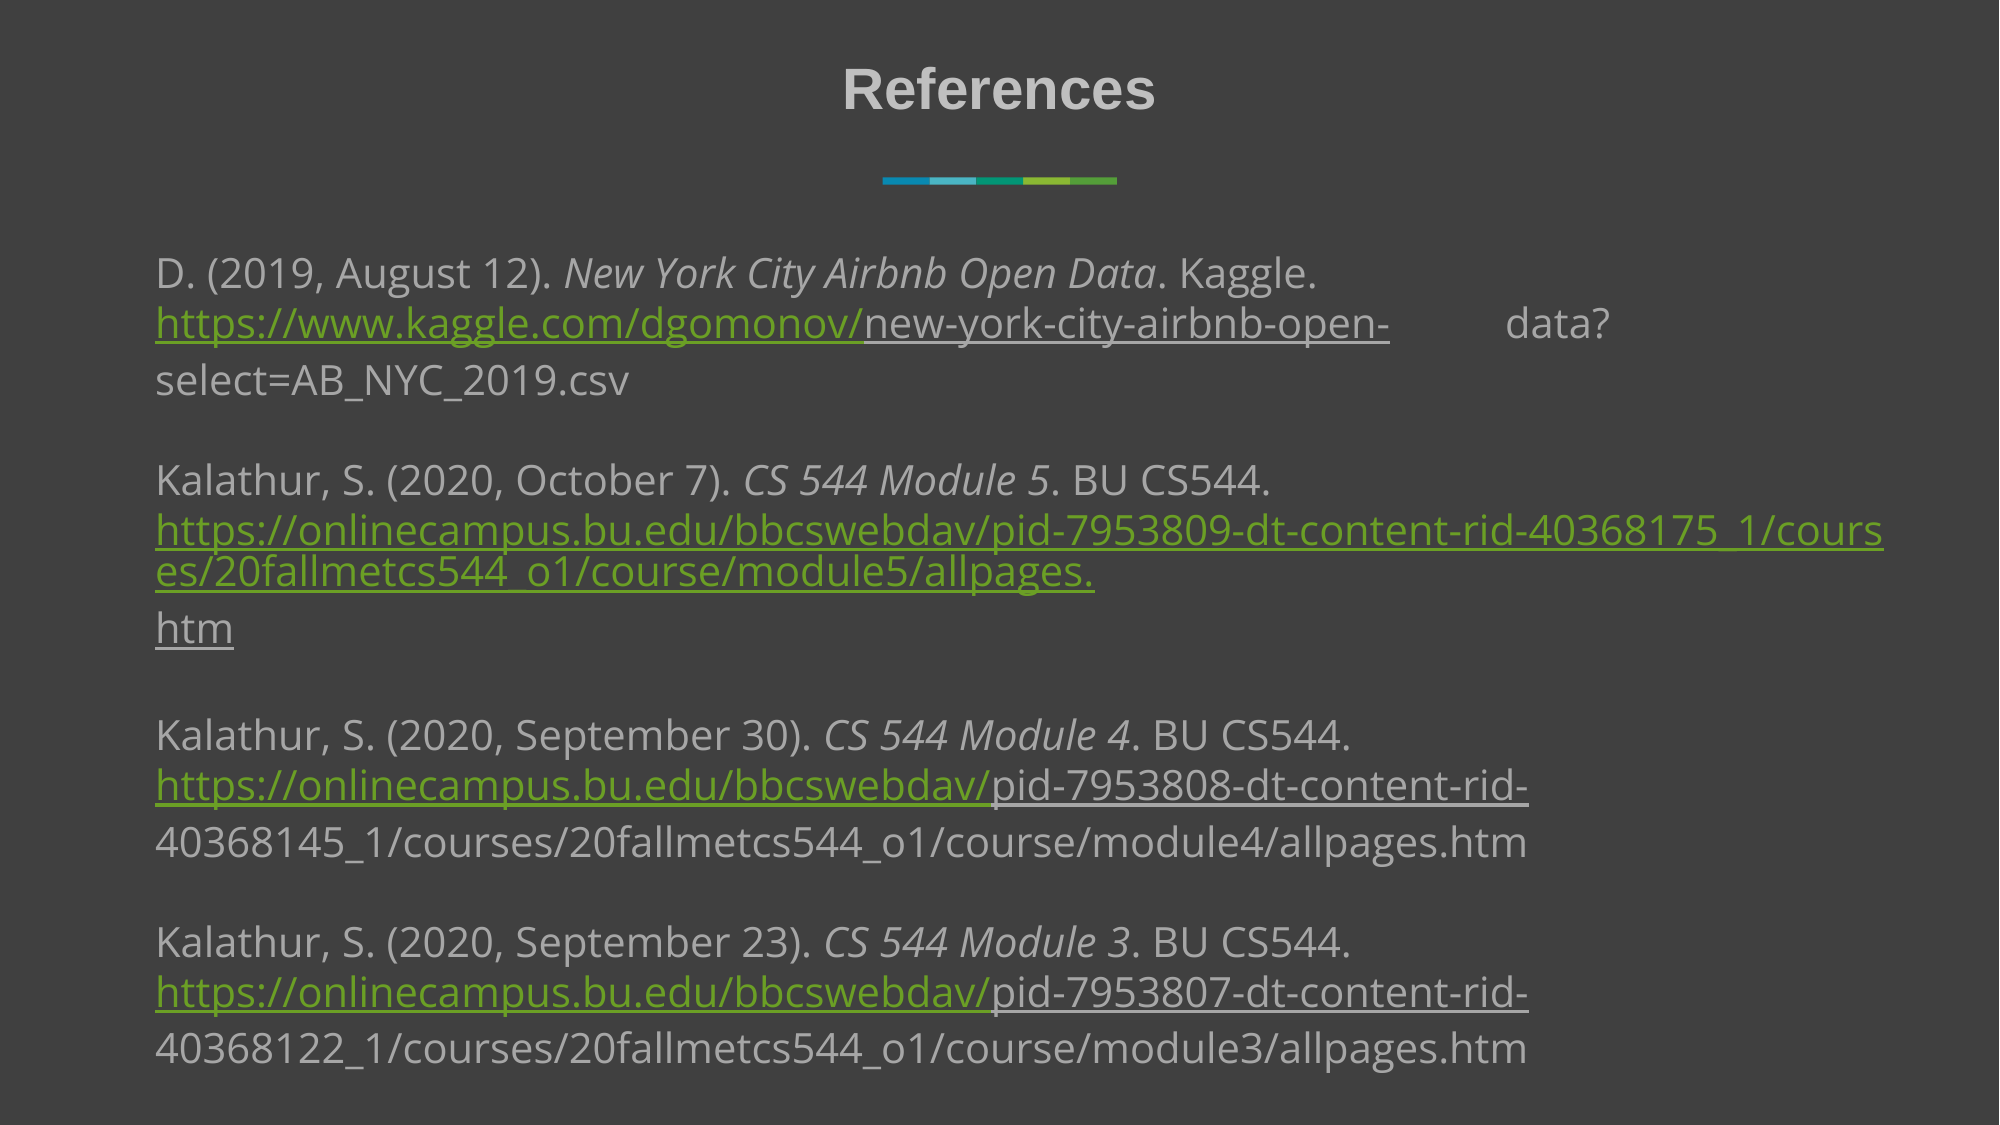

References

D. (2019, August 12). New York City Airbnb Open Data. Kaggle. 	https://www.kaggle.com/dgomonov/new-york-city-airbnb-open-	data?select=AB_NYC_2019.csv

Kalathur, S. (2020, October 7). CS 544 Module 5. BU CS544. 	https://onlinecampus.bu.edu/bbcswebdav/pid-7953809-dt-content-rid-	40368175_1/courses/20fallmetcs544_o1/course/module5/allpages.htm

Kalathur, S. (2020, September 30). CS 544 Module 4. BU CS544. 	https://onlinecampus.bu.edu/bbcswebdav/pid-7953808-dt-content-rid-	40368145_1/courses/20fallmetcs544_o1/course/module4/allpages.htm

Kalathur, S. (2020, September 23). CS 544 Module 3. BU CS544. 	https://onlinecampus.bu.edu/bbcswebdav/pid-7953807-dt-content-rid-	40368122_1/courses/20fallmetcs544_o1/course/module3/allpages.htm